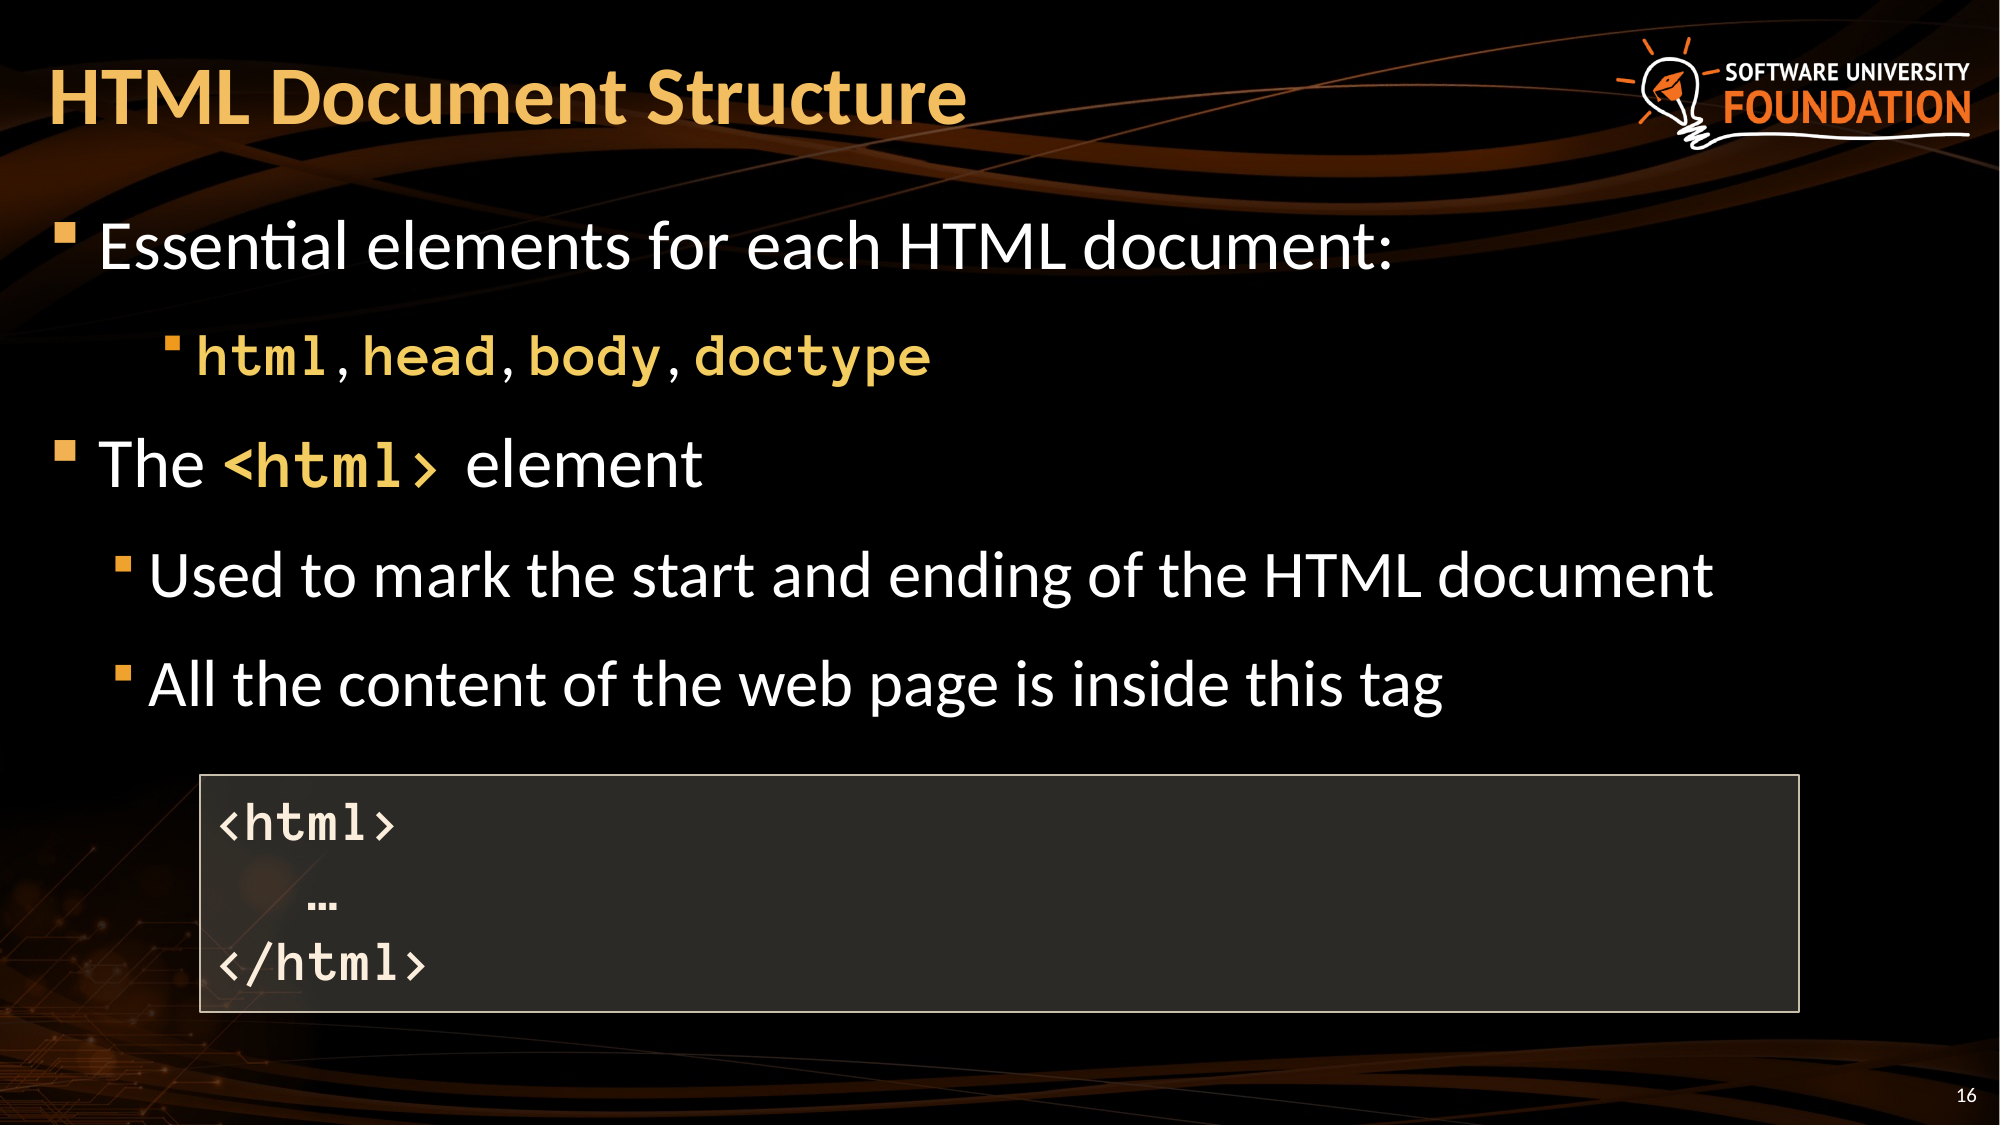

# HTML Document Structure
Essential elements for each HTML document:
html, head, body, doctype
The <html> element
Used to mark the start and ending of the HTML document
All the content of the web page is inside this tag
<html>
   …
</html>
16